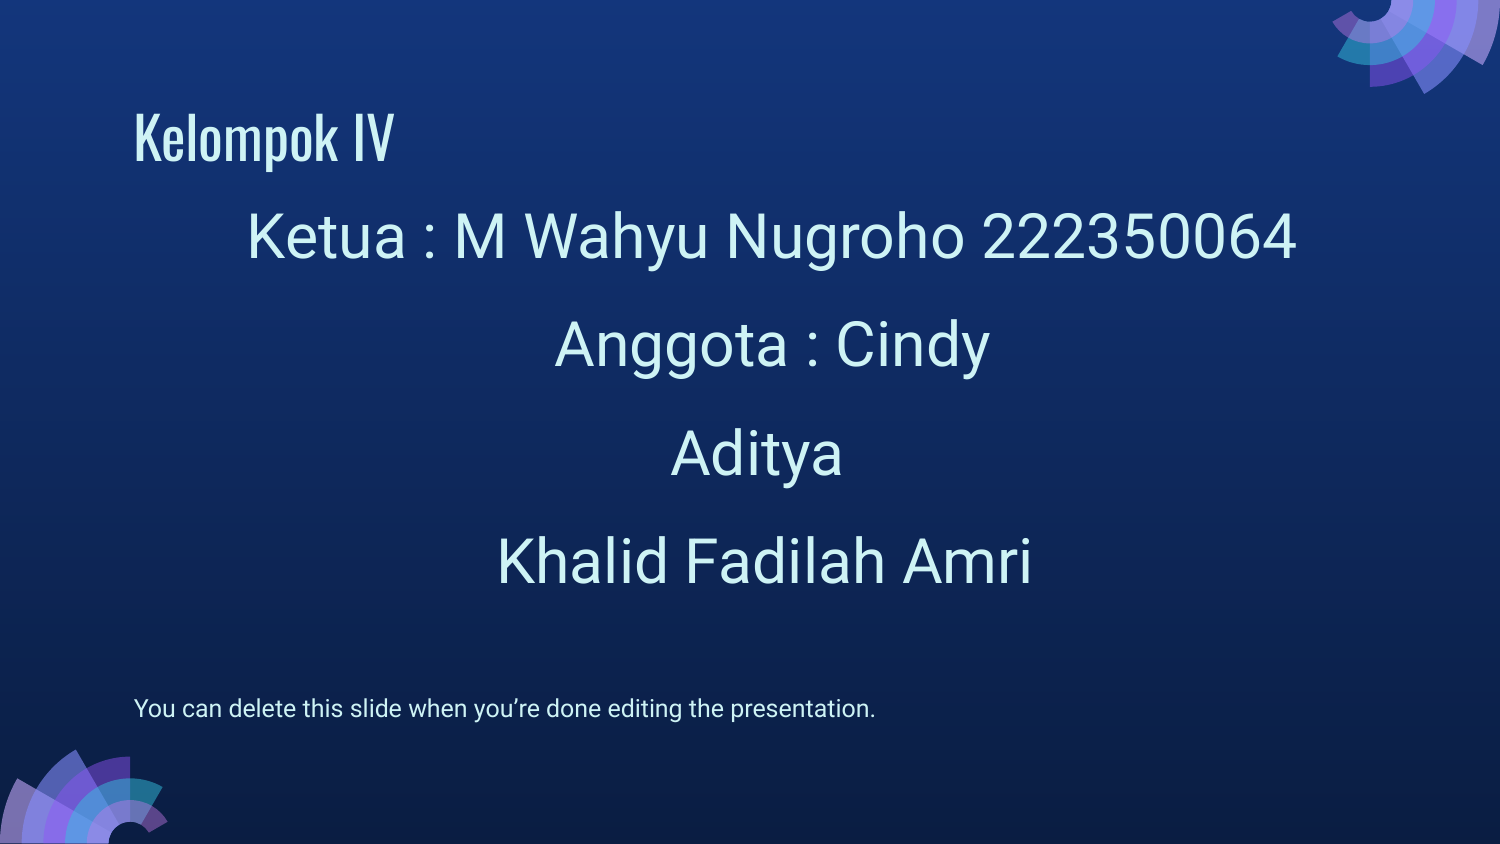

# Kelompok IV

 Ketua : M Wahyu Nugroho 222350064
  Anggota : Cindy
Aditya
Khalid Fadilah Amri
You can delete this slide when you’re done editing the presentation.